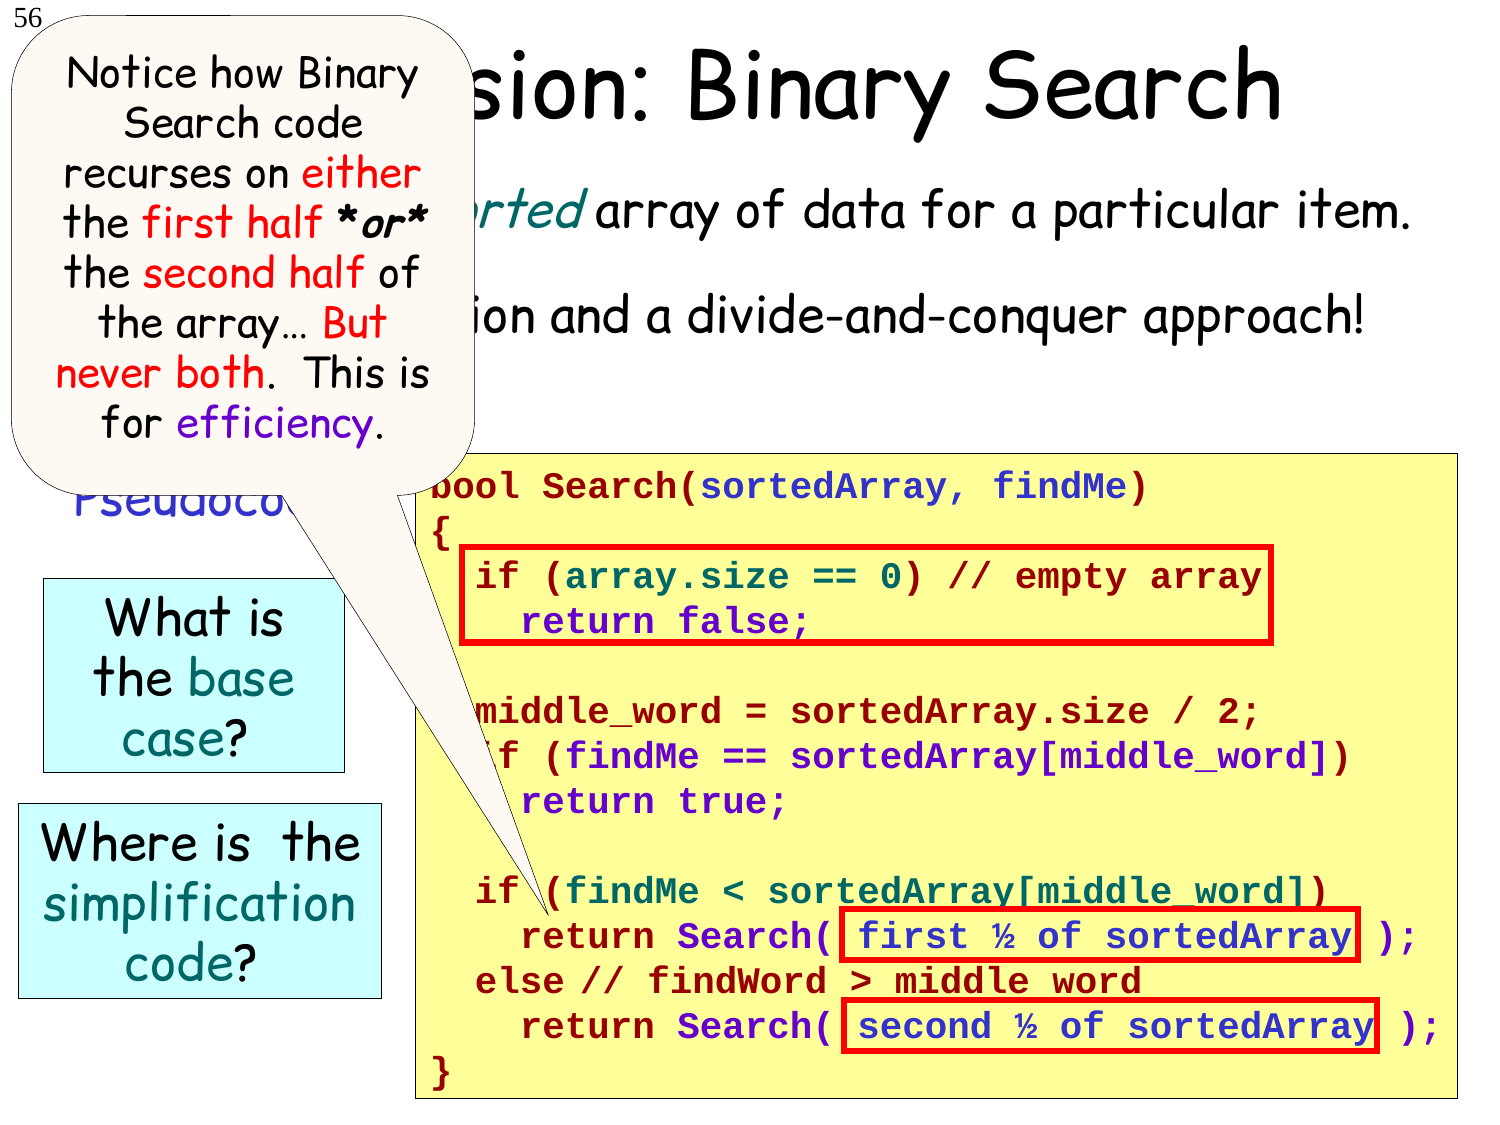

# Recursion: Binary Search
56
Notice how Binary Search code recurses on either the first half *or* the second half of the array… But never both.  This is for efficiency.
Goal: Search a sorted array of data for a particular item.
Idea: Use recursion and a divide-and-conquer approach!
bool Search(sortedArray, findMe)
{
  if (array.size == 0) // empty array
    return false;

  middle_word = sortedArray.size / 2;
  if (findMe == sortedArray[middle_word])
    return true;

  if (findMe < sortedArray[middle_word])
    return Search( first ½ of sortedArray );
  else	// findWord > middle word
    return Search( second ½ of sortedArray );
}
Pseudocode:

What is the base case?
Where is  the simplification code?